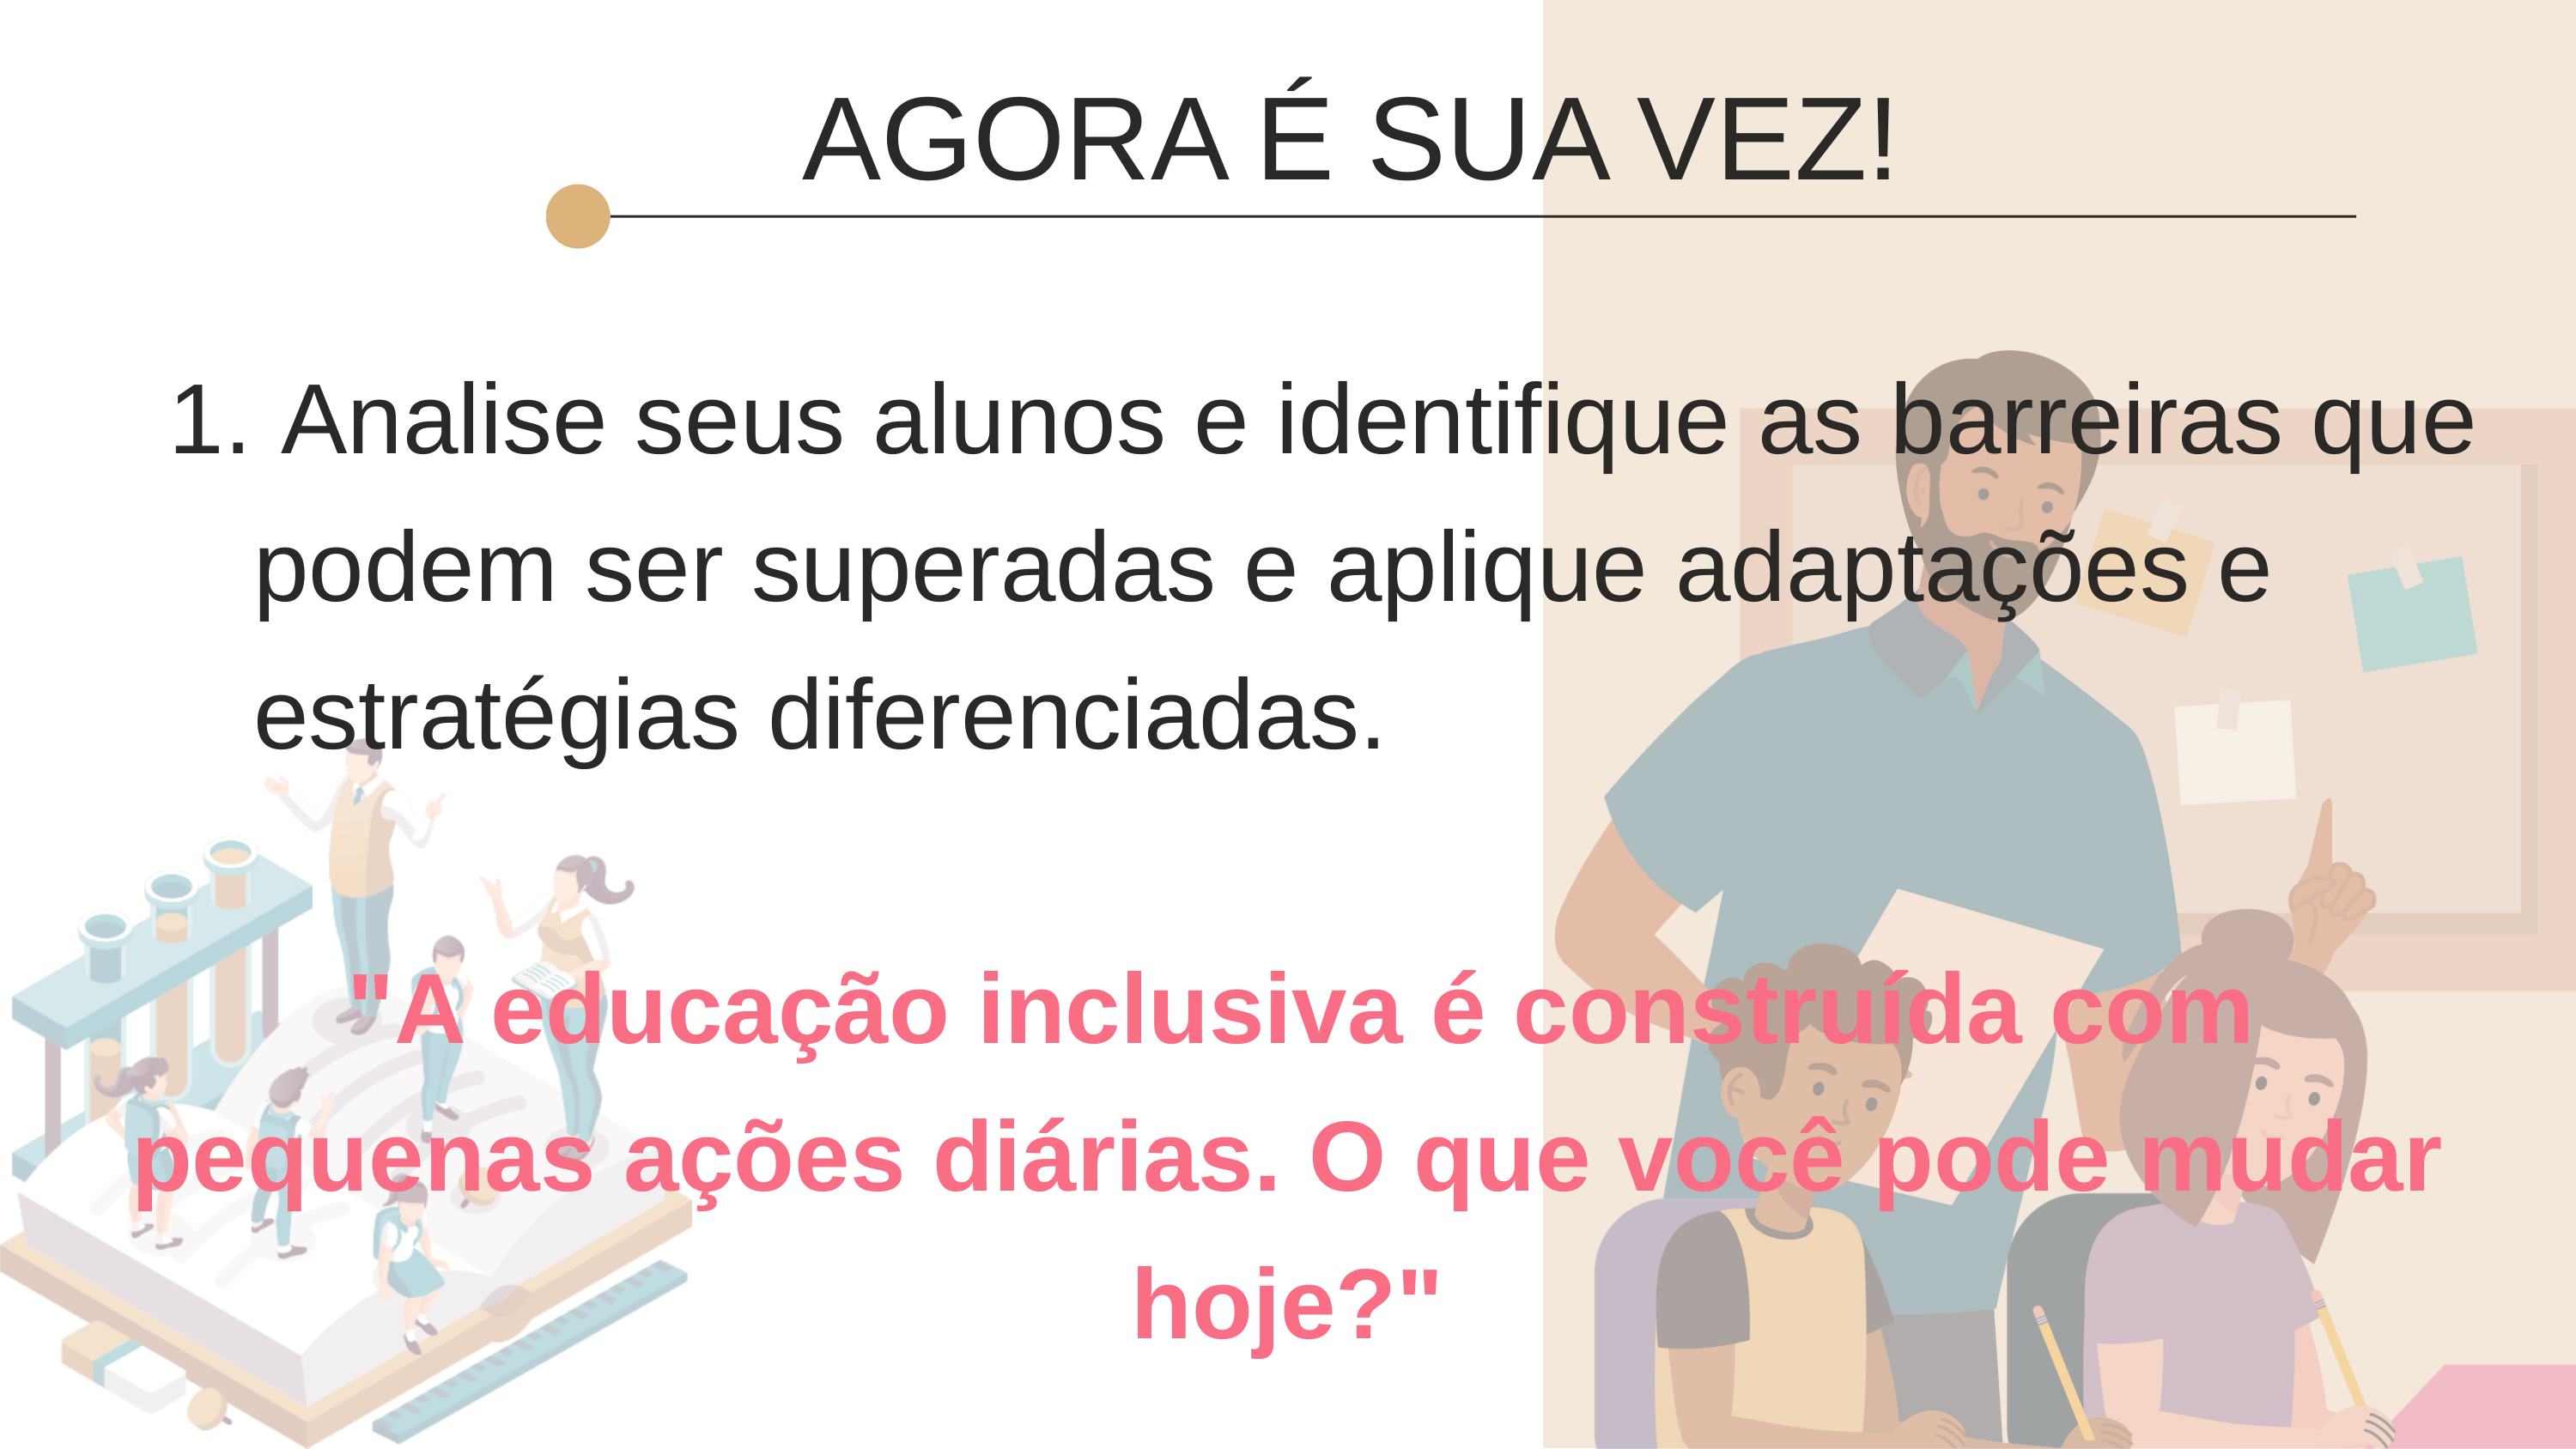

AGORA É SUA VEZ!

 Analise seus alunos e identifique as barreiras que podem ser superadas e aplique adaptações e estratégias diferenciadas.

 "A educação inclusiva é construída com pequenas ações diárias. O que você pode mudar hoje?"